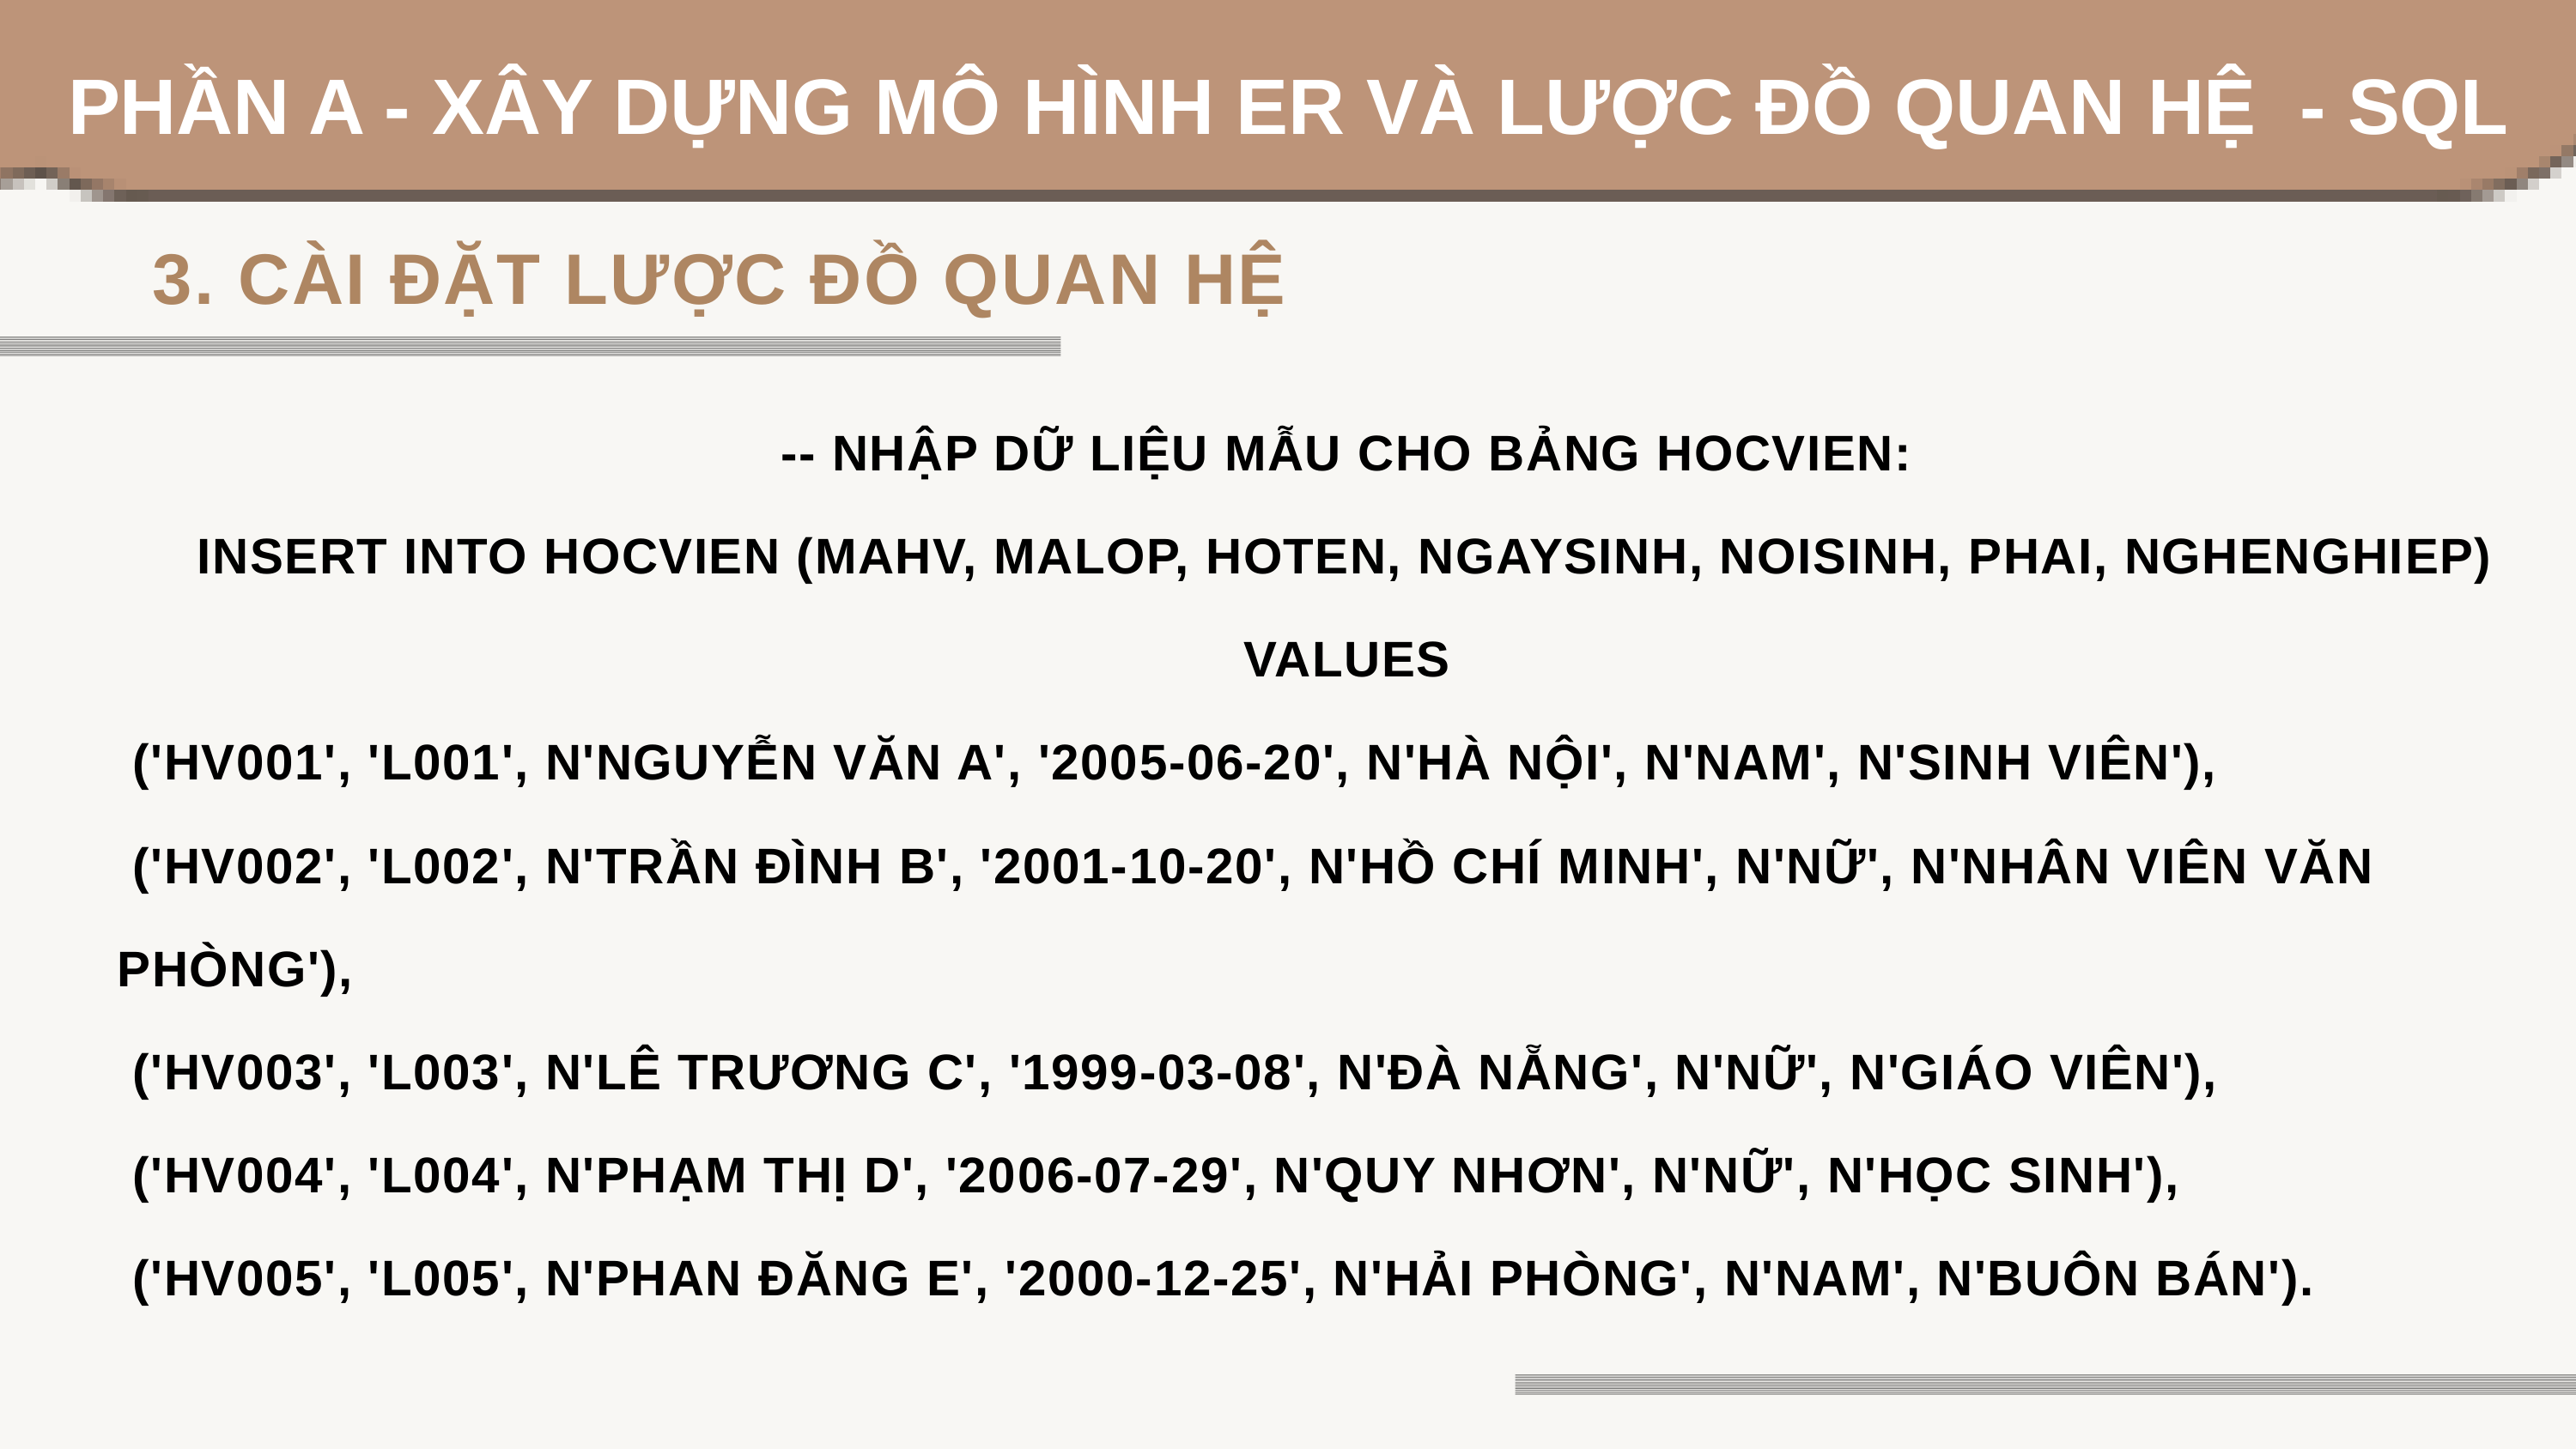

PHẦN A - XÂY DỰNG MÔ HÌNH ER VÀ LƯỢC ĐỒ QUAN HỆ  - SQL
 3. CÀI ĐẶT LƯỢC ĐỒ QUAN HỆ
-- NHẬP DỮ LIỆU MẪU CHO BẢNG HOCVIEN:
INSERT INTO HOCVIEN (MAHV, MALOP, HOTEN, NGAYSINH, NOISINH, PHAI, NGHENGHIEP) VALUES
 ('HV001', 'L001', N'NGUYỄN VĂN A', '2005-06-20', N'HÀ NỘI', N'NAM', N'SINH VIÊN'),
 ('HV002', 'L002', N'TRẦN ĐÌNH B', '2001-10-20', N'HỒ CHÍ MINH', N'NỮ', N'NHÂN VIÊN VĂN PHÒNG'),
 ('HV003', 'L003', N'LÊ TRƯƠNG C', '1999-03-08', N'ĐÀ NẴNG', N'NỮ', N'GIÁO VIÊN'),
 ('HV004', 'L004', N'PHẠM THỊ D', '2006-07-29', N'QUY NHƠN', N'NỮ', N'HỌC SINH'),
 ('HV005', 'L005', N'PHAN ĐĂNG E', '2000-12-25', N'HẢI PHÒNG', N'NAM', N'BUÔN BÁN').